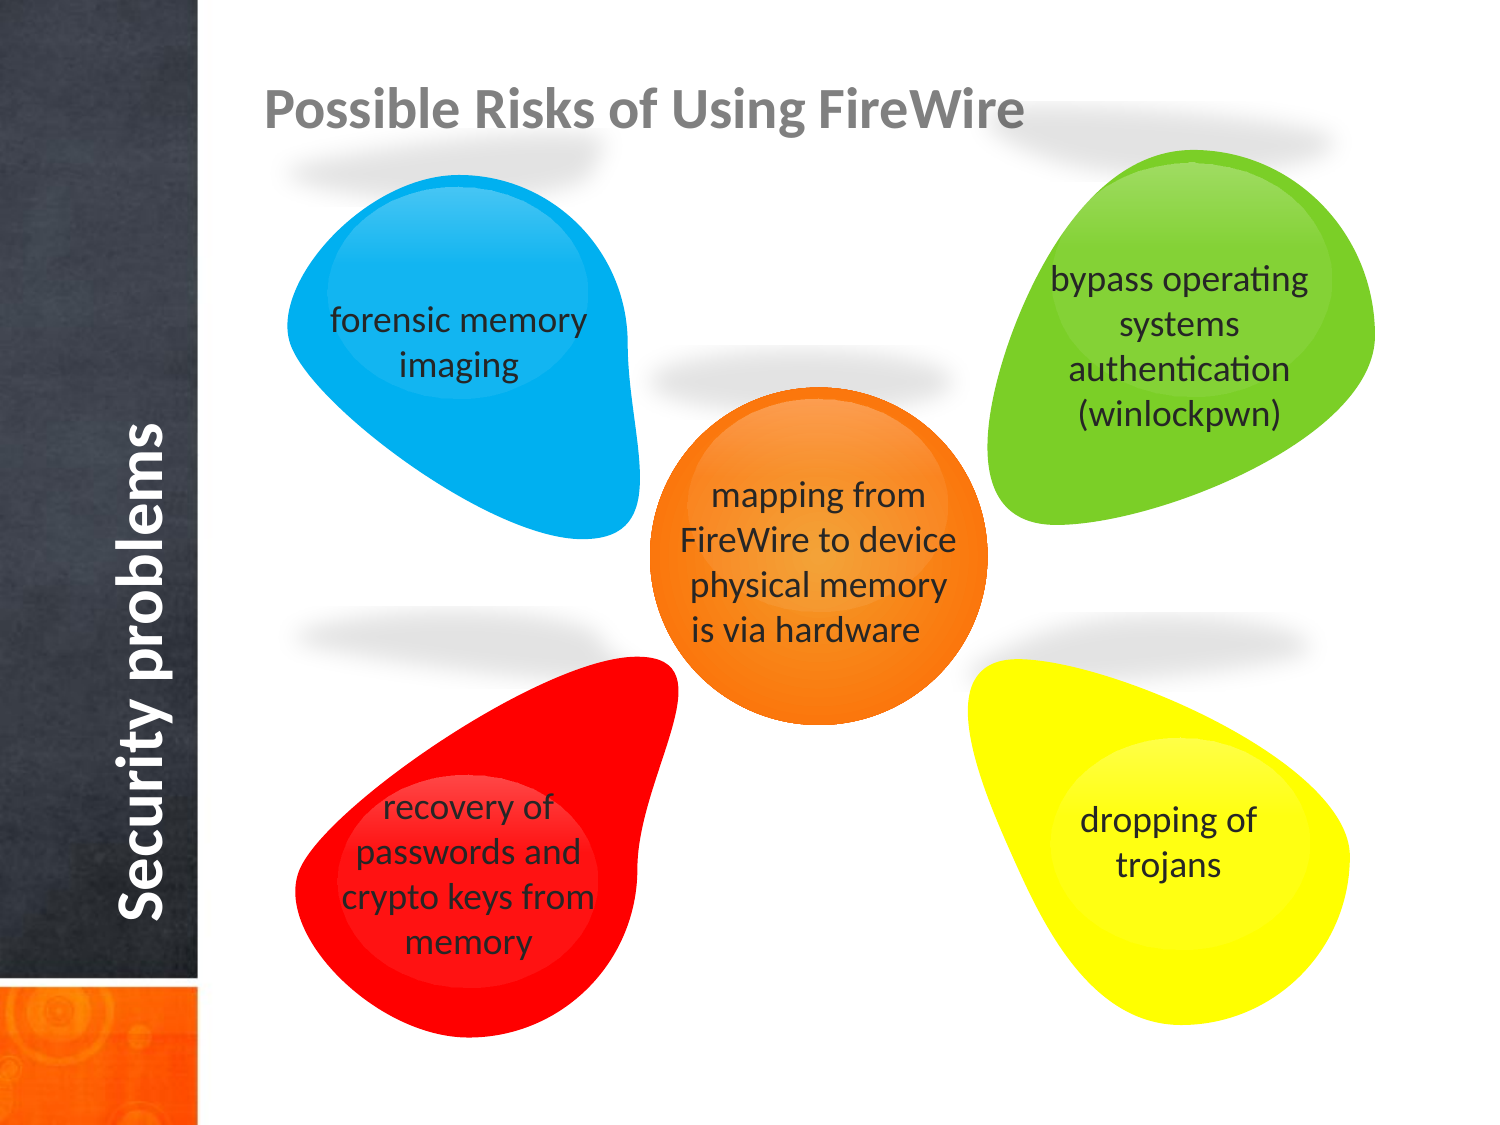

Possible Risks of Using FireWire

bypass operating systems authentication (winlockpwn)

forensic memory imaging

mapping from FireWire to device physical memory is via hardware
Security problems

recovery of passwords and crypto keys from memory

dropping of trojans